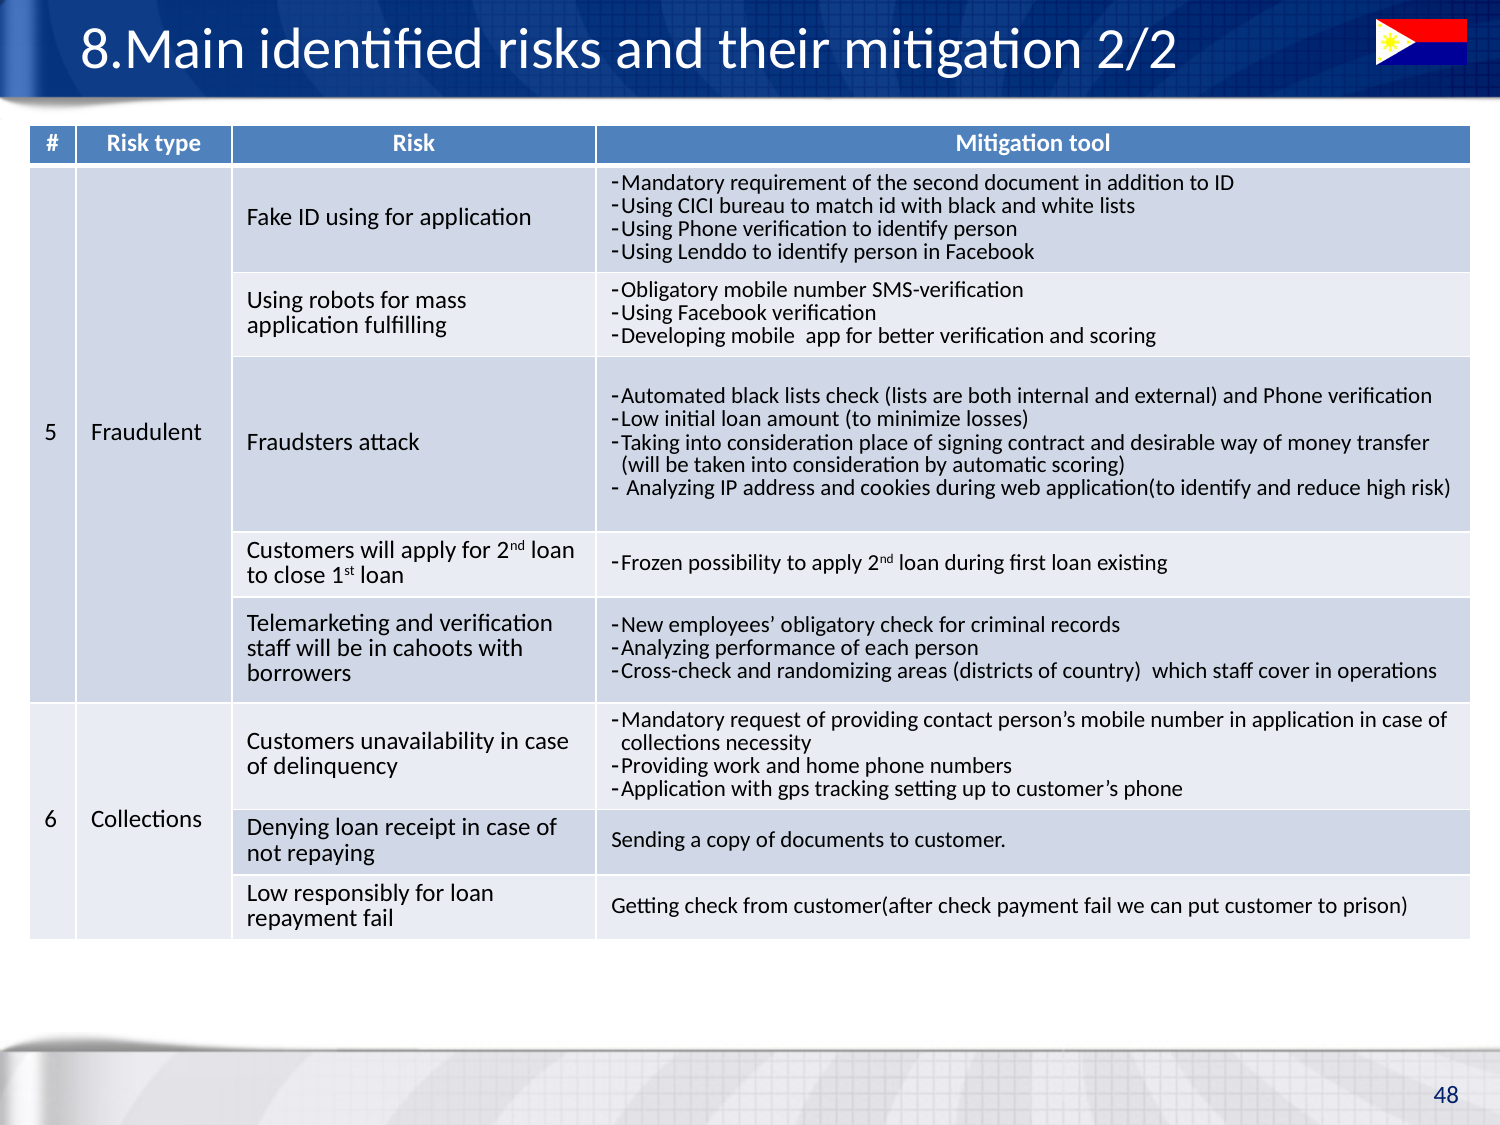

# 8.Main identified risks and their mitigation 2/2
| # | Risk type | Risk | Mitigation tool |
| --- | --- | --- | --- |
| 5 | Fraudulent | Fake ID using for application | Mandatory requirement of the second document in addition to ID Using CICI bureau to match id with black and white lists Using Phone verification to identify person Using Lenddo to identify person in Facebook |
|  |  | Using robots for mass application fulfilling | Obligatory mobile number SMS-verification Using Facebook verification Developing mobile app for better verification and scoring |
|  |  | Fraudsters attack | Automated black lists check (lists are both internal and external) and Phone verification Low initial loan amount (to minimize losses) Taking into consideration place of signing contract and desirable way of money transfer (will be taken into consideration by automatic scoring) Analyzing IP address and cookies during web application(to identify and reduce high risk) |
|  |  | Customers will apply for 2nd loan to close 1st loan | Frozen possibility to apply 2nd loan during first loan existing |
|  |  | Telemarketing and verification staff will be in cahoots with borrowers | New employees’ obligatory check for criminal records Analyzing performance of each person Cross-check and randomizing areas (districts of country) which staff cover in operations |
| 6 | Collections | Customers unavailability in case of delinquency | Mandatory request of providing contact person’s mobile number in application in case of collections necessity Providing work and home phone numbers Application with gps tracking setting up to customer’s phone |
|  |  | Denying loan receipt in case of not repaying | Sending a copy of documents to customer. |
|  |  | Low responsibly for loan repayment fail | Getting check from customer(after check payment fail we can put customer to prison) |
48